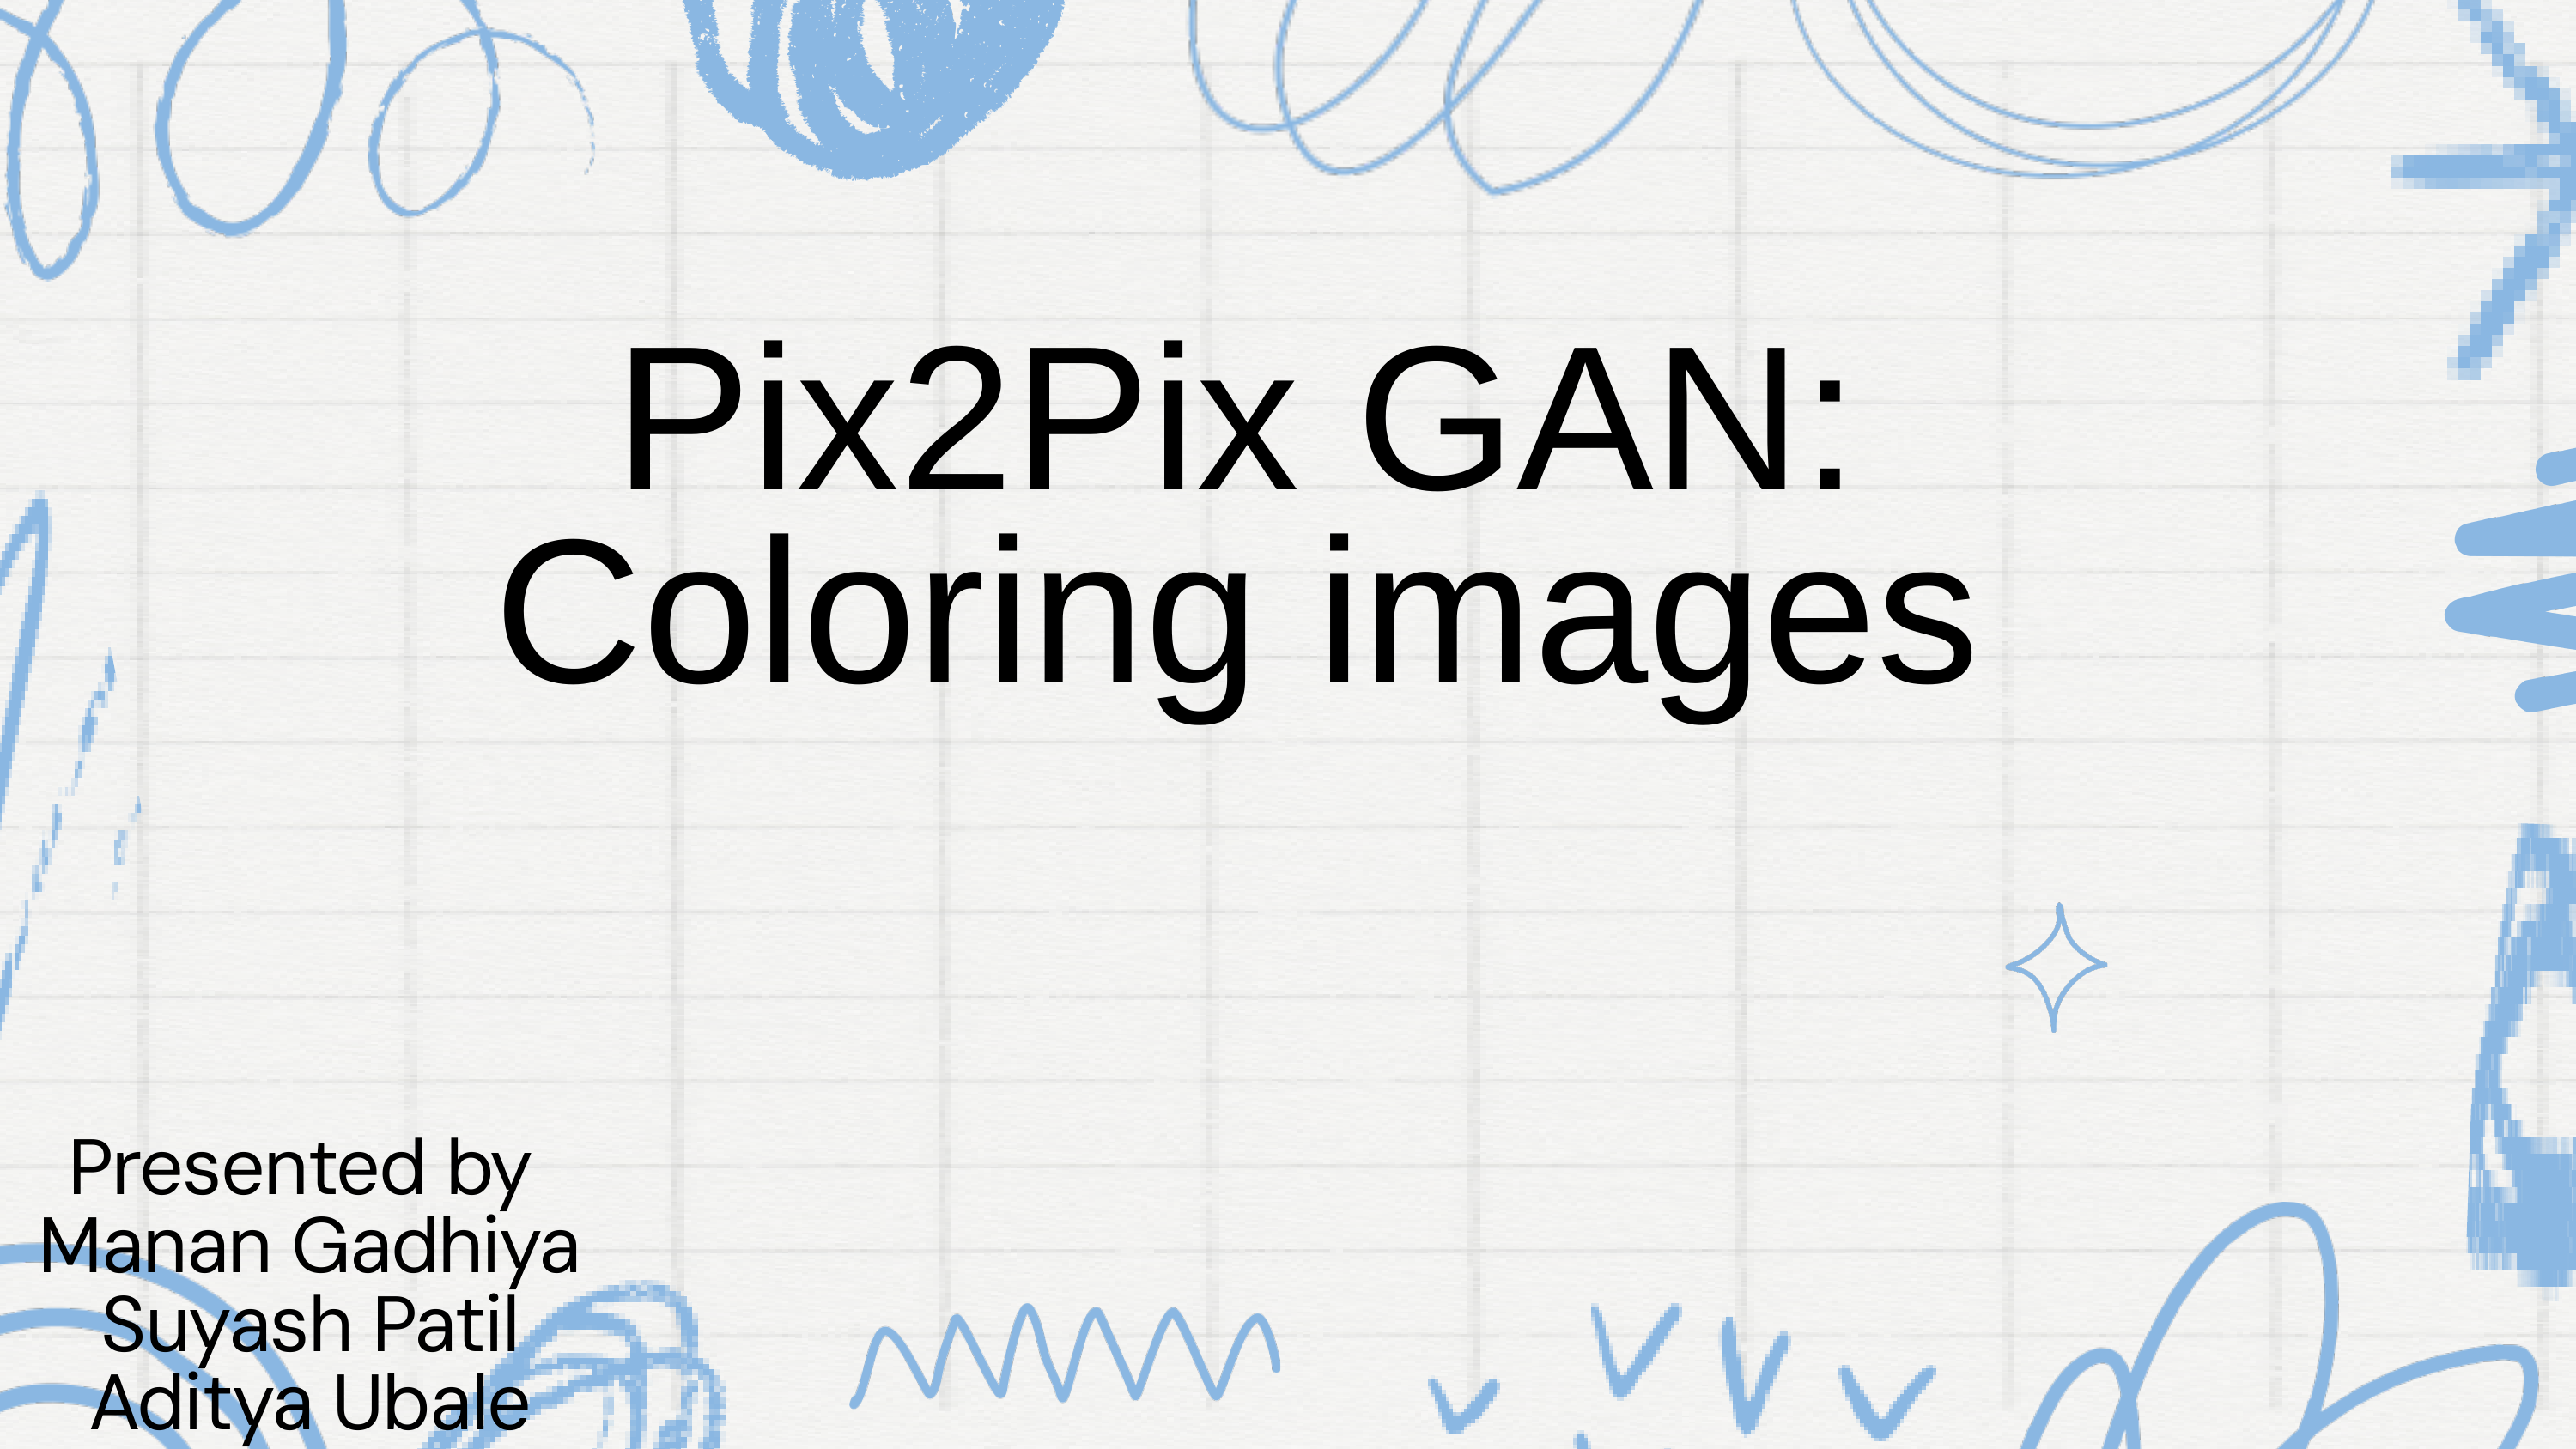

Pix2Pix GAN: Coloring images

Presented by
Manan Gadhiya
Suyash Patil
Aditya Ubale